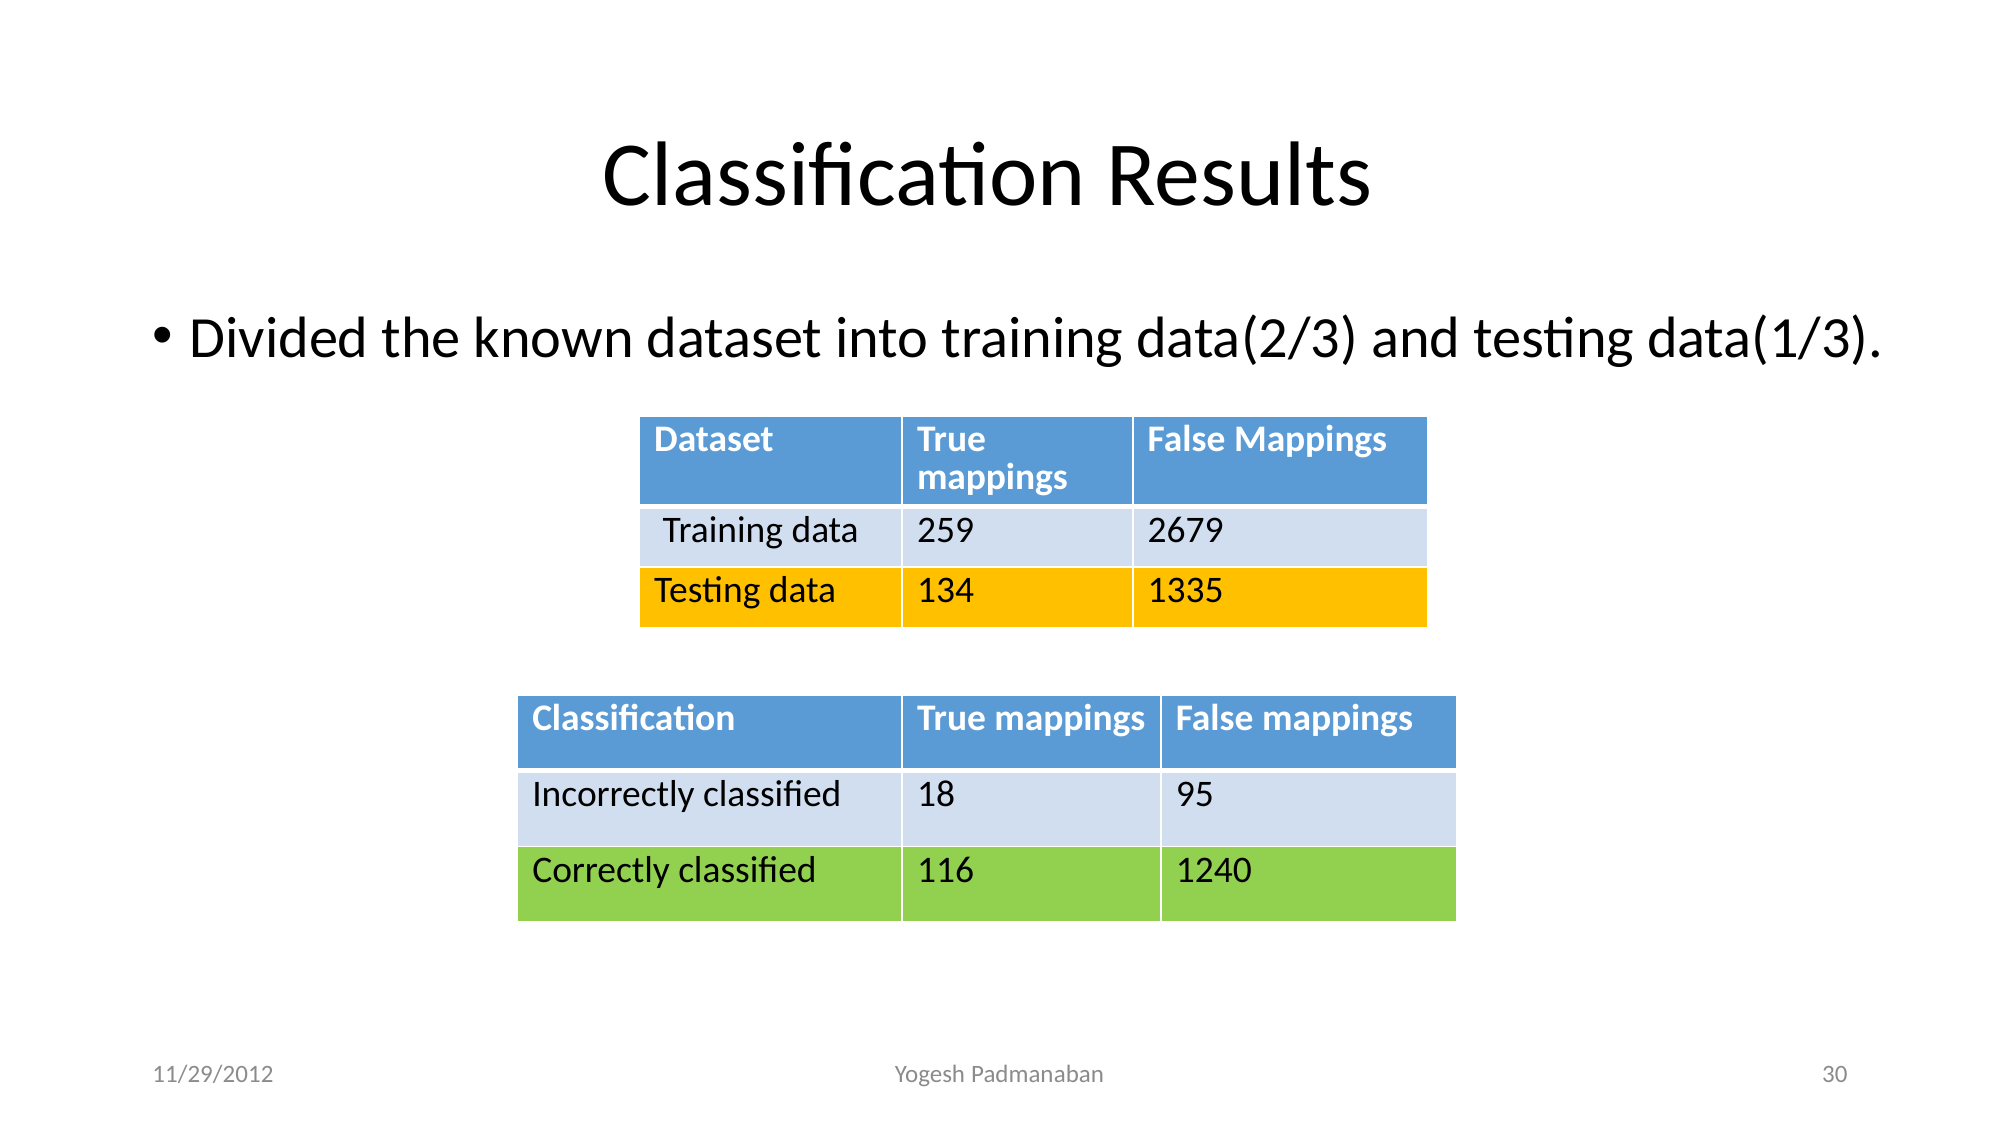

# Classification Results
Divided the known dataset into training data(2/3) and testing data(1/3).
| Dataset | True mappings | False Mappings |
| --- | --- | --- |
| Training data | 259 | 2679 |
| Testing data | 134 | 1335 |
| Classification | True mappings | False mappings |
| --- | --- | --- |
| Incorrectly classified | 18 | 95 |
| Correctly classified | 116 | 1240 |
11/29/2012
Yogesh Padmanaban
30